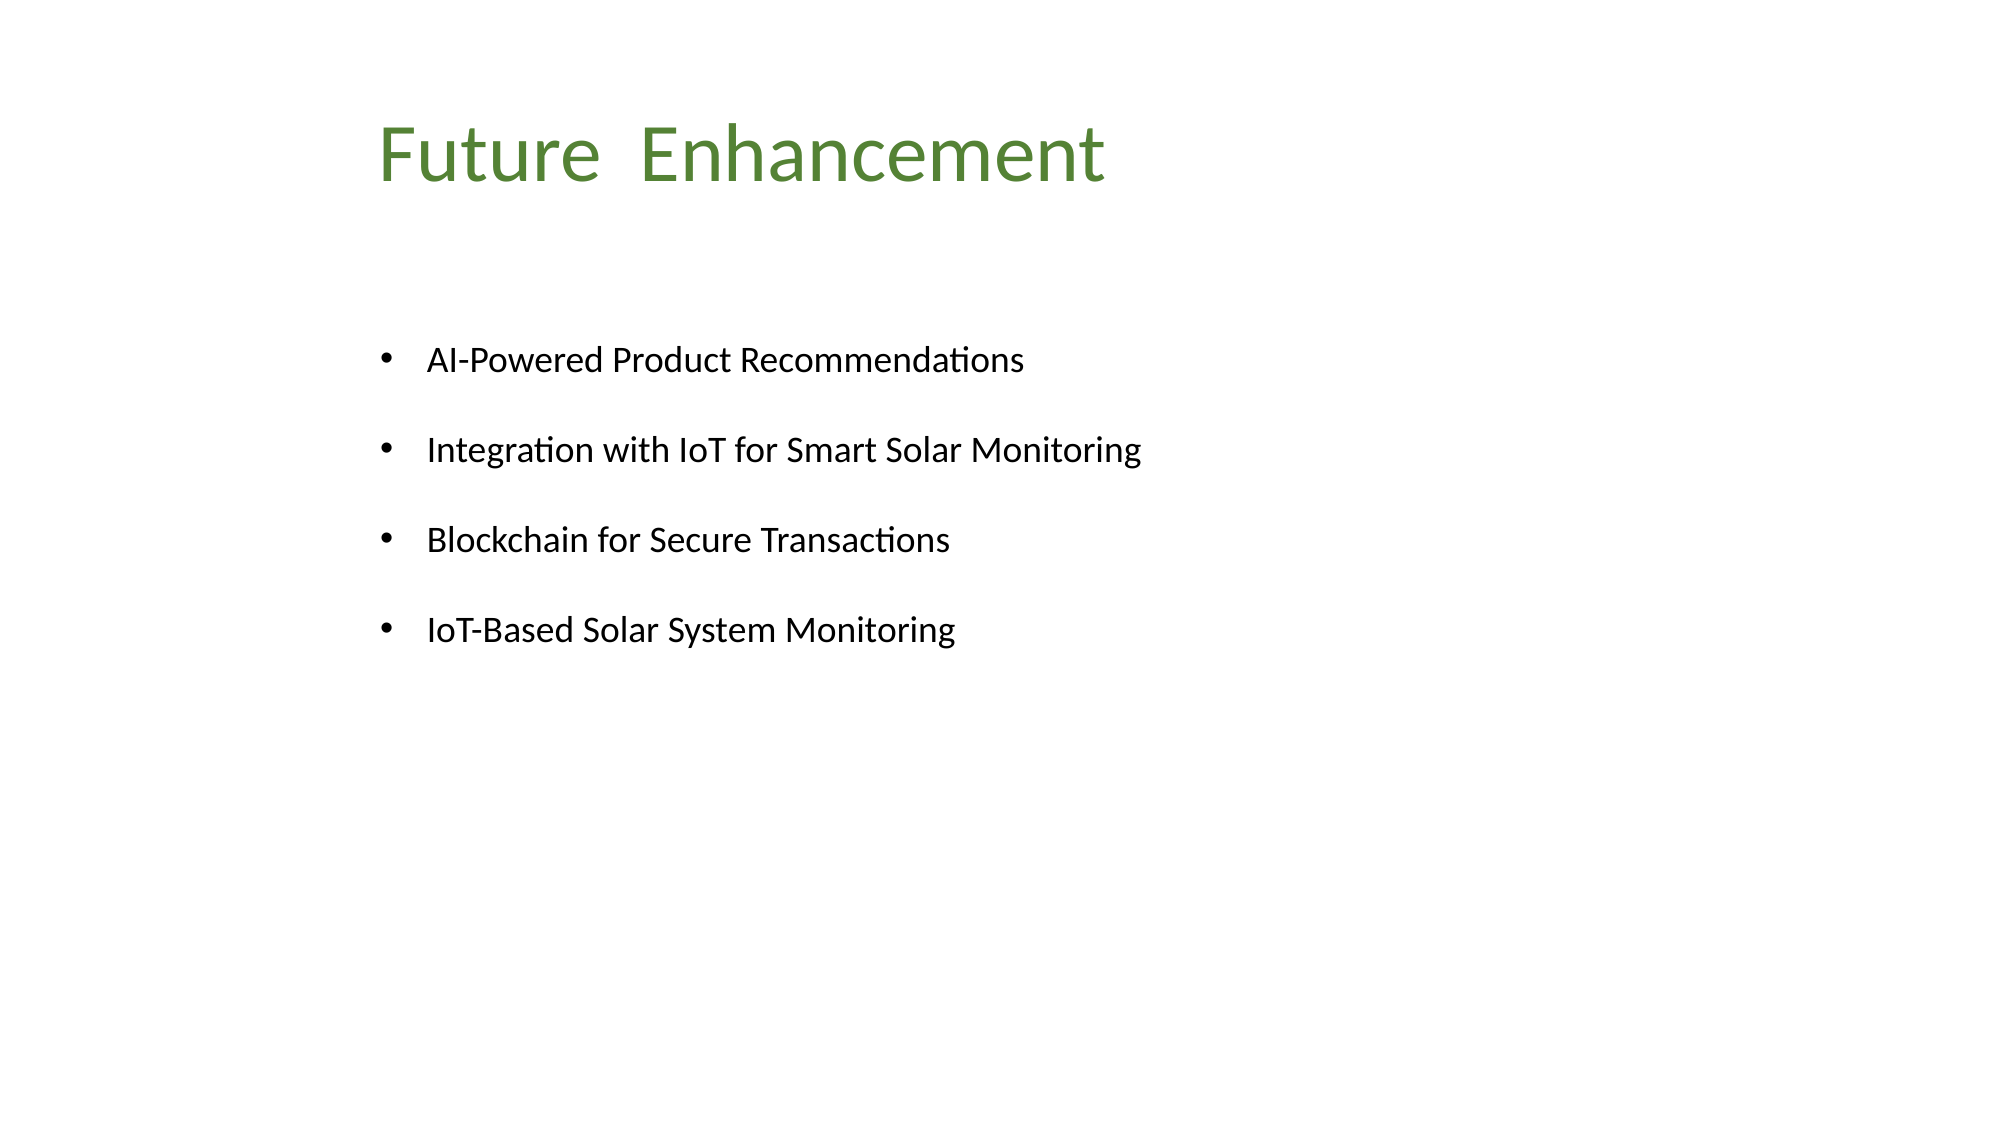

Future  Enhancement
AI-Powered Product Recommendations
Integration with IoT for Smart Solar Monitoring
Blockchain for Secure Transactions
IoT-Based Solar System Monitoring